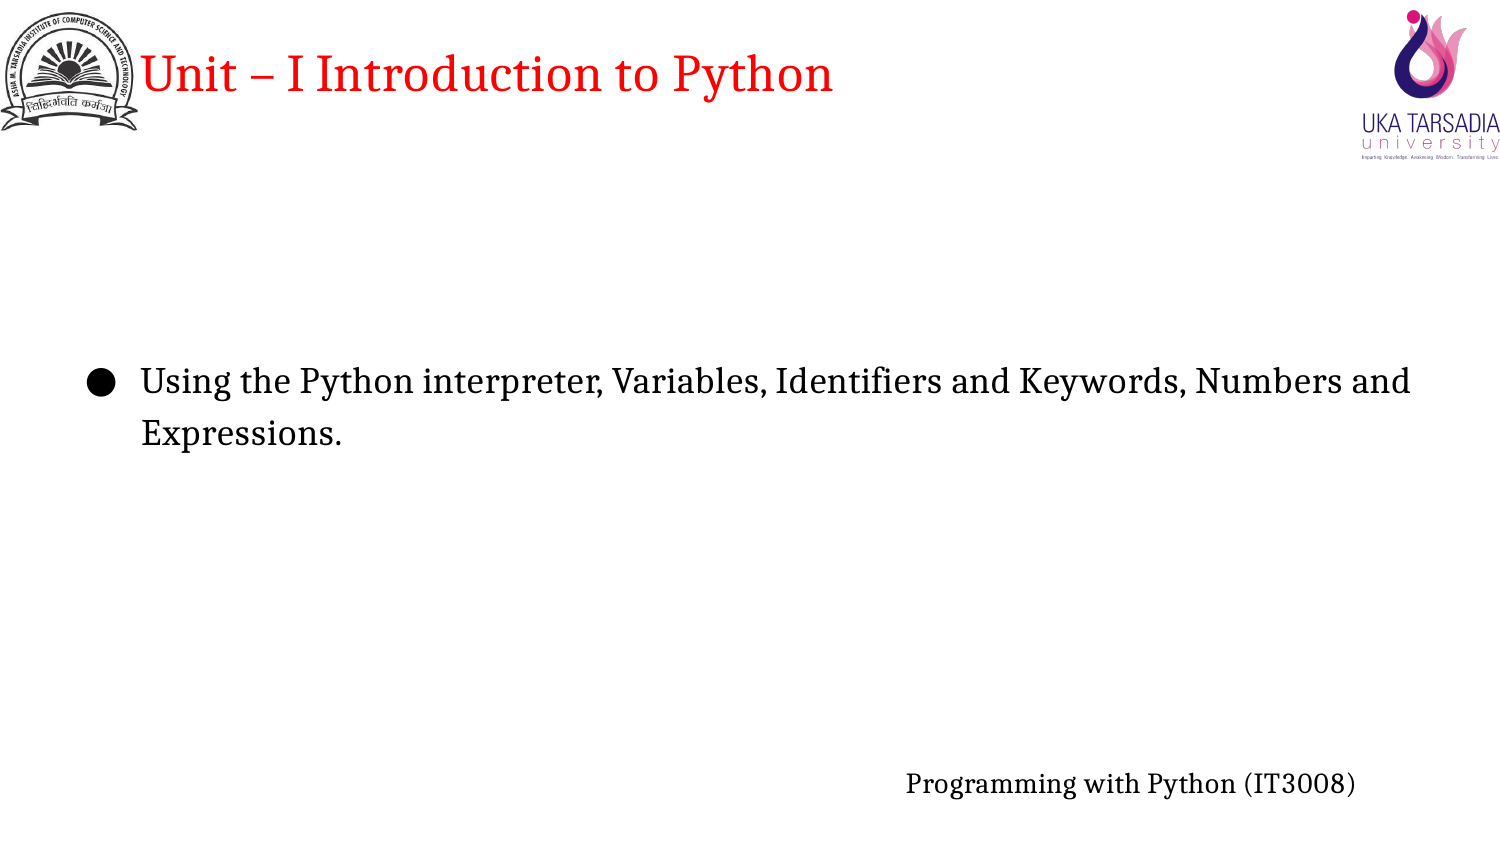

# Unit – I Introduction to Python
Using the Python interpreter, Variables, Identifiers and Keywords, Numbers and Expressions.